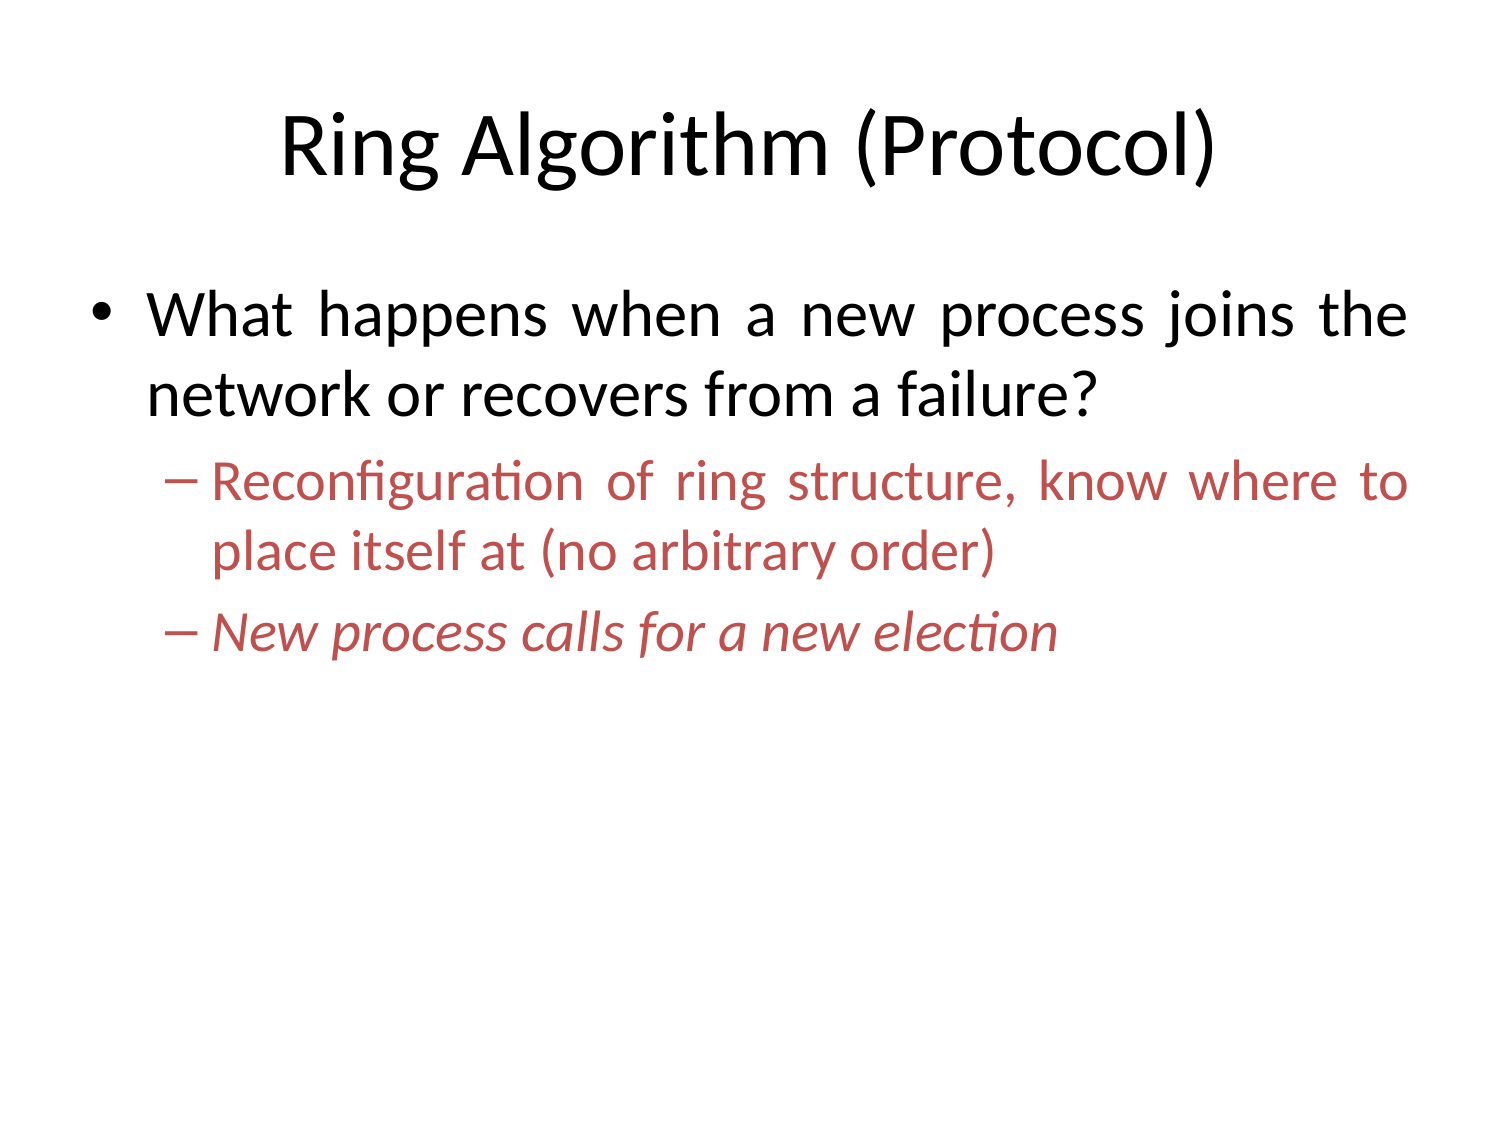

# Ring Algorithm (Protocol)
What happens when a new process joins the network or recovers from a failure?
Reconfiguration of ring structure, know where to place itself at (no arbitrary order)
New process calls for a new election